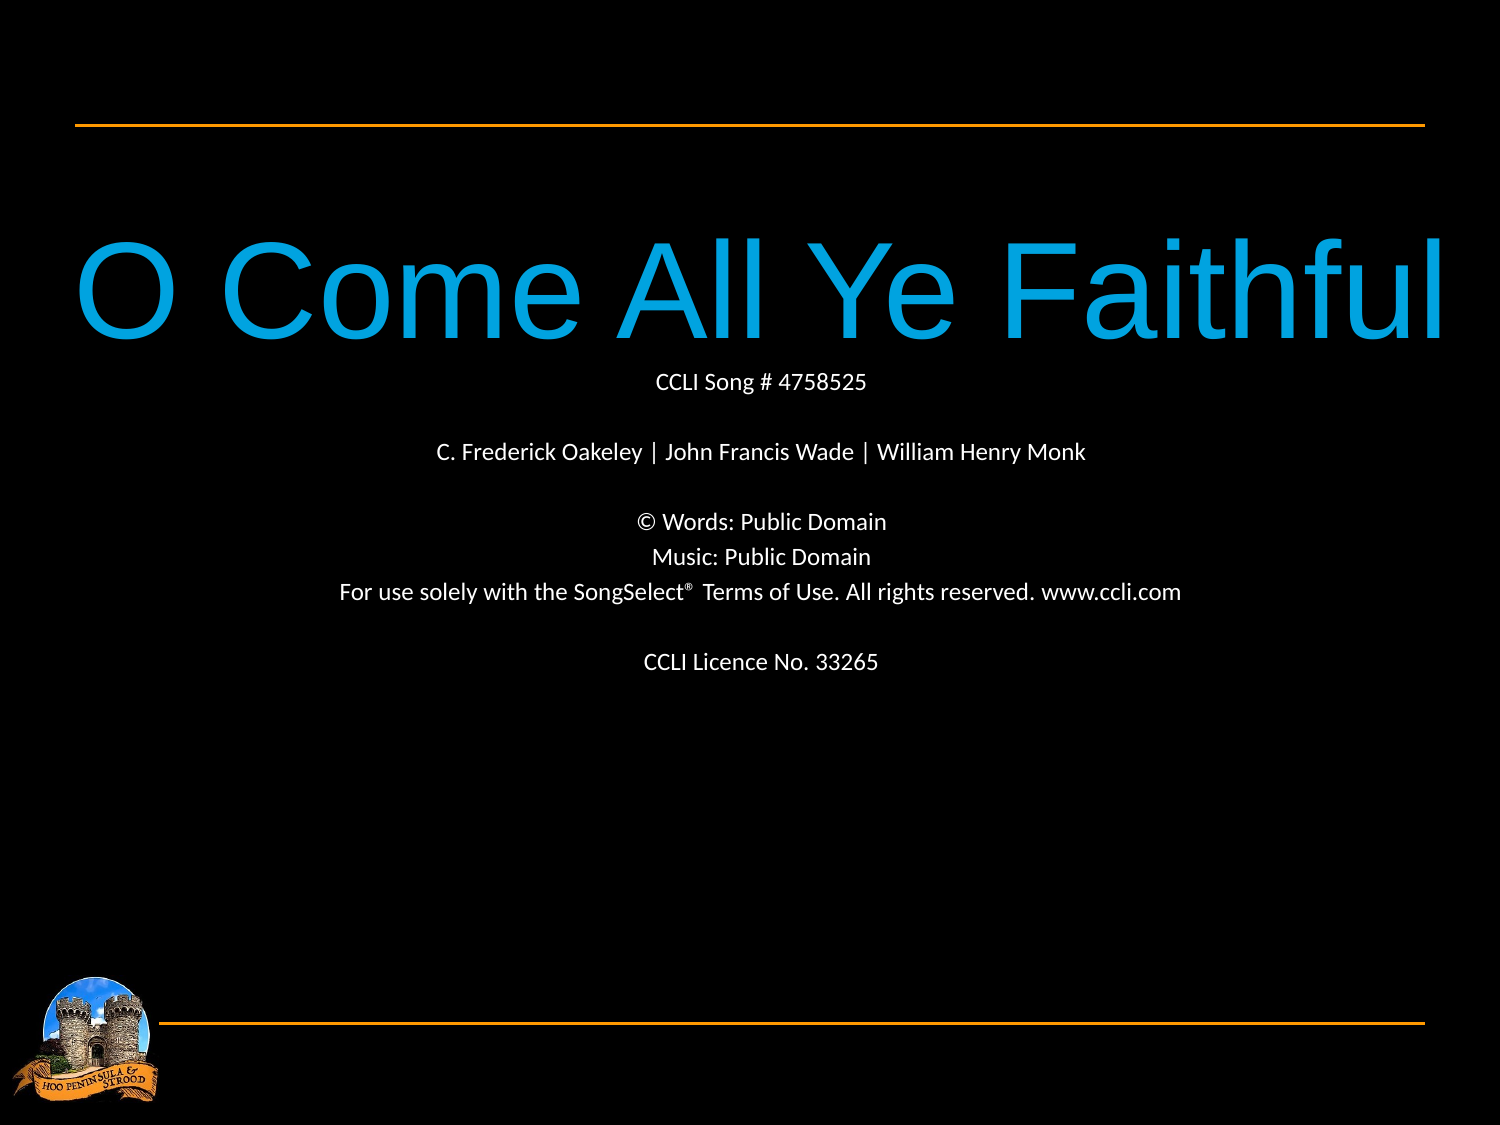

O Come All Ye Faithful
CCLI Song # 4758525

C. Frederick Oakeley | John Francis Wade | William Henry Monk

© Words: Public Domain
Music: Public Domain
For use solely with the SongSelect® Terms of Use. All rights reserved. www.ccli.com

CCLI Licence No. 33265